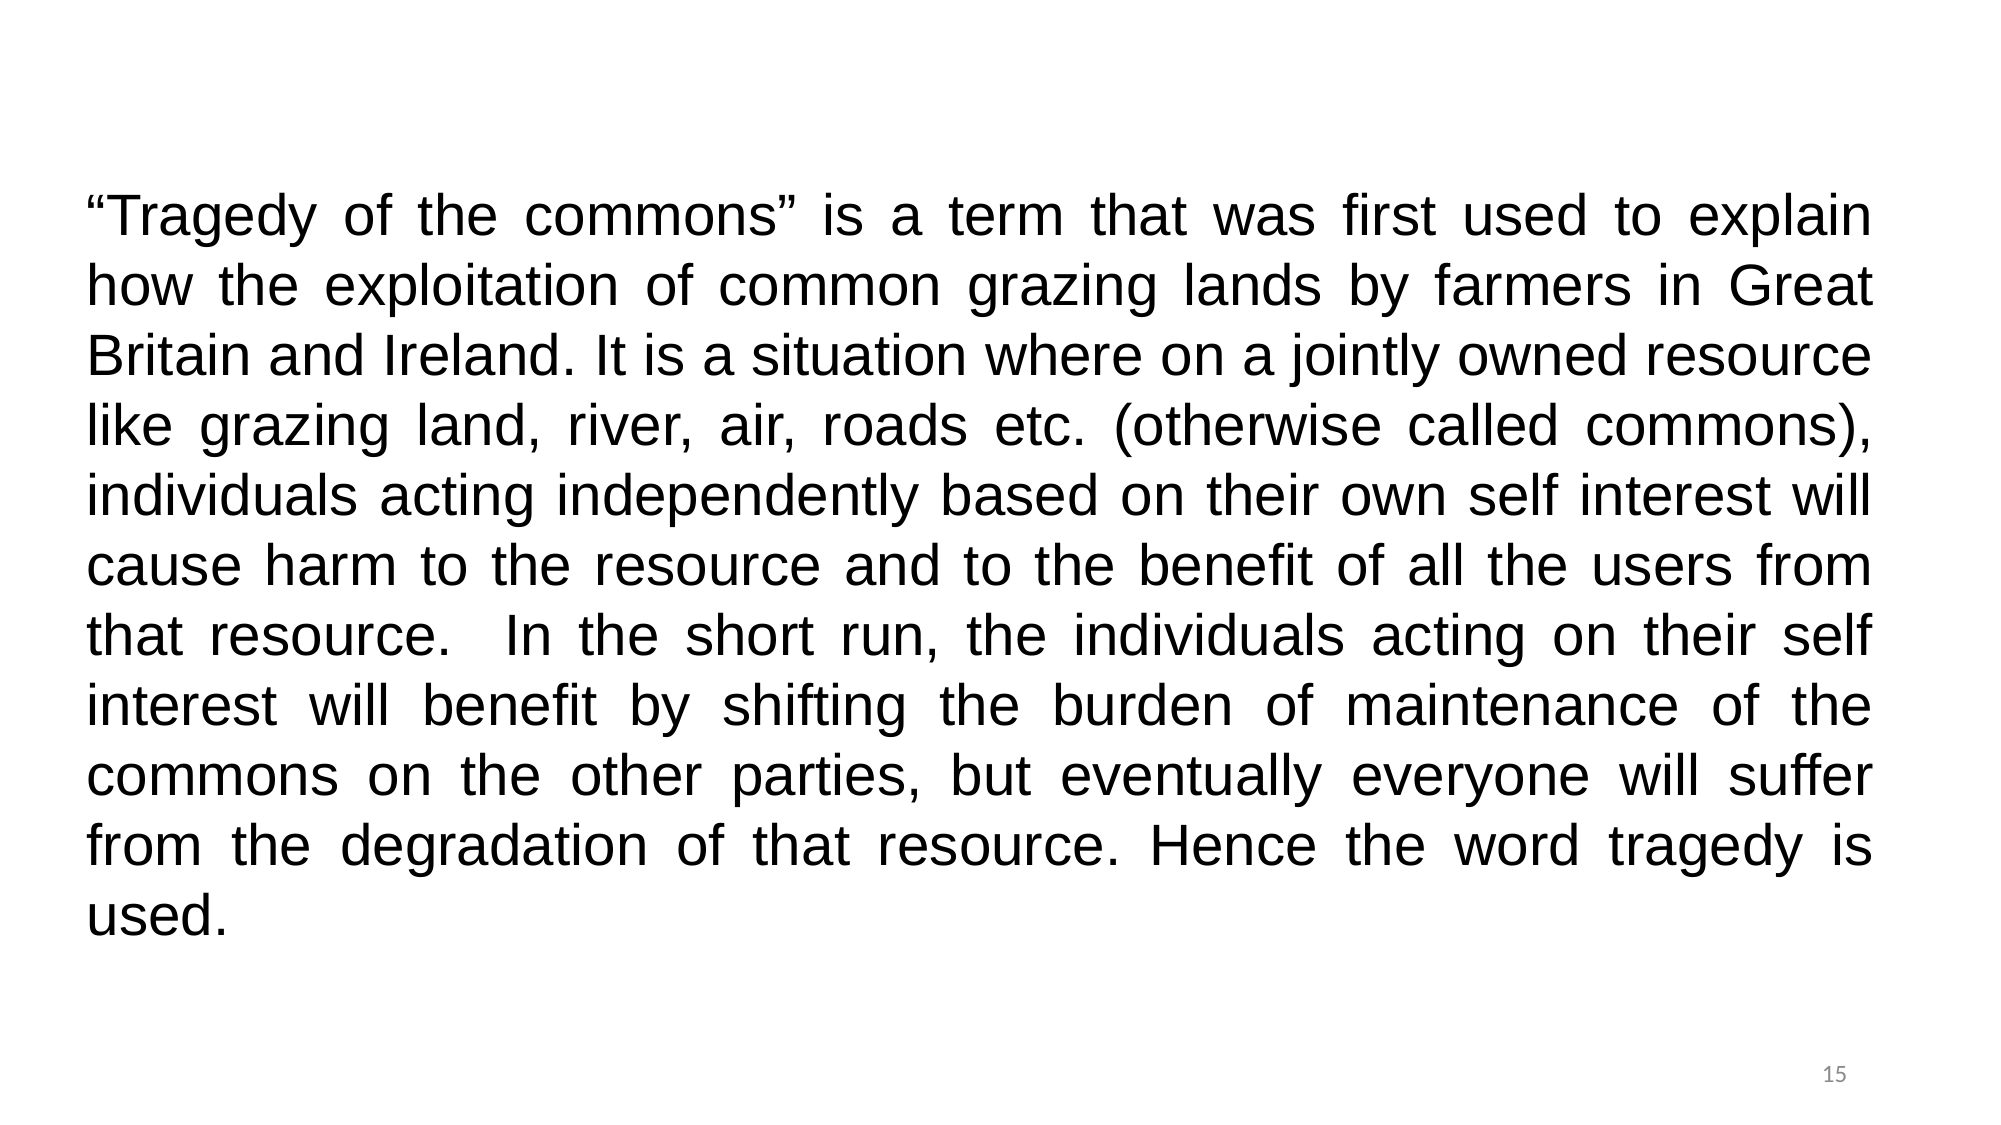

“Tragedy of the commons” is a term that was first used to explain how the exploitation of common grazing lands by farmers in Great Britain and Ireland. It is a situation where on a jointly owned resource like grazing land, river, air, roads etc. (otherwise called commons), individuals acting independently based on their own self interest will cause harm to the resource and to the benefit of all the users from that resource.  In the short run, the individuals acting on their self interest will benefit by shifting the burden of maintenance of the commons on the other parties, but eventually everyone will suffer from the degradation of that resource. Hence the word tragedy is used.
15